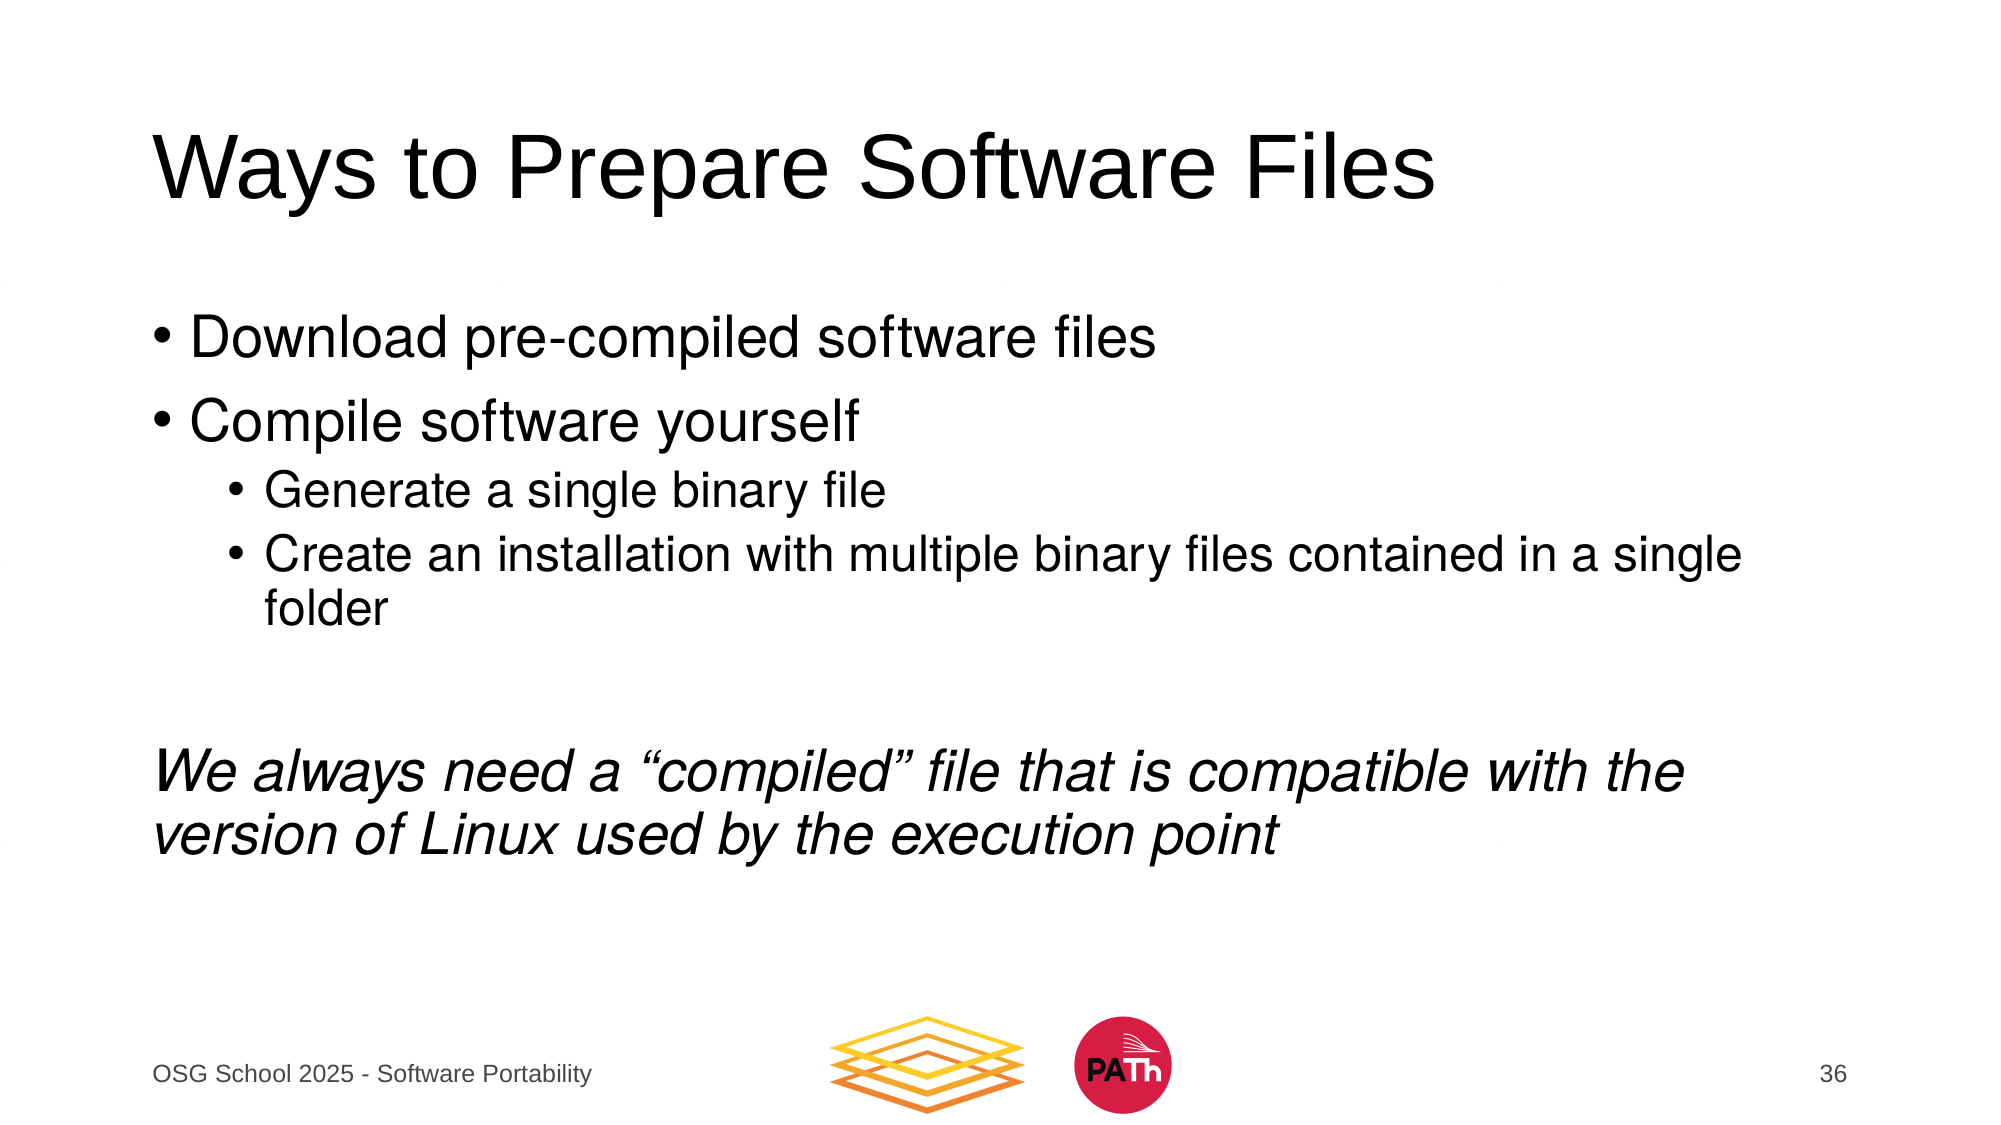

# Ways to Prepare Software Files
Download pre-compiled software files
Compile software yourself
Generate a single binary file
Create an installation with multiple binary files contained in a single folder

We always need a “compiled” file that is compatible with the version of Linux used by the execution point
OSG School 2025 - Software Portability
36